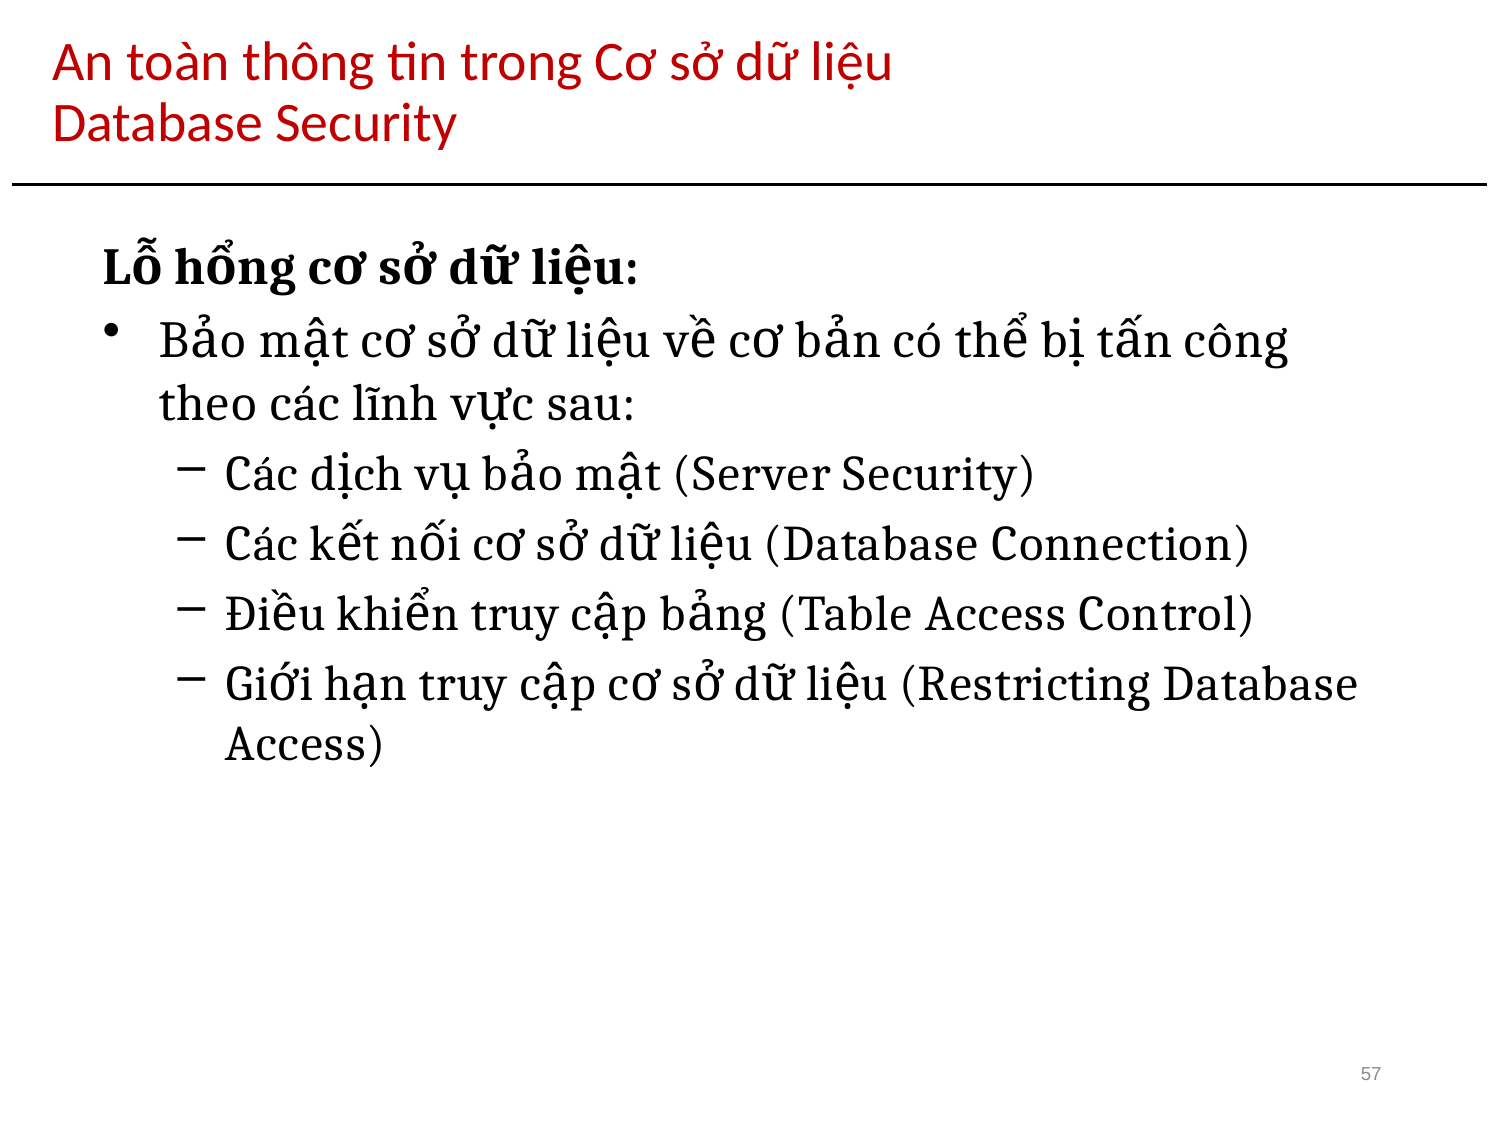

# An toàn thông tin trong Cơ sở dữ liệu Database Security
Lỗ hổng cơ sở dữ liệu:
Bảo mật cơ sở dữ liệu về cơ bản có thể bị tấn công theo các lĩnh vực sau:
Các dịch vụ bảo mật (Server Security)
Các kết nối cơ sở dữ liệu (Database Connection)
Điều khiển truy cập bảng (Table Access Control)
Giới hạn truy cập cơ sở dữ liệu (Restricting Database Access)
57